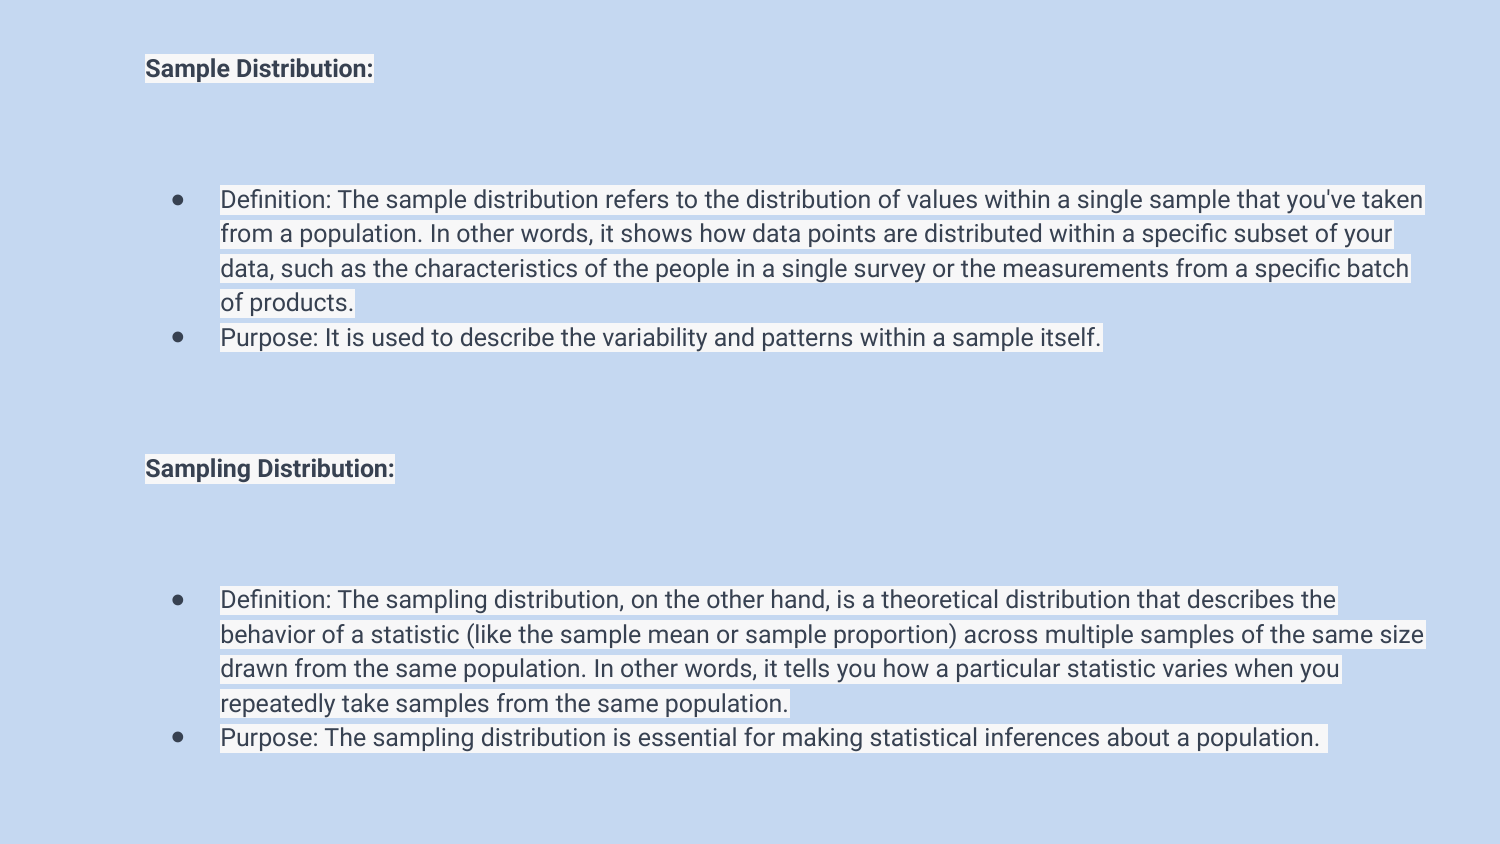

Sample Distribution:

Definition: The sample distribution refers to the distribution of values within a single sample that you've taken from a population. In other words, it shows how data points are distributed within a specific subset of your data, such as the characteristics of the people in a single survey or the measurements from a specific batch of products.
Purpose: It is used to describe the variability and patterns within a sample itself.

Sampling Distribution:

Definition: The sampling distribution, on the other hand, is a theoretical distribution that describes the behavior of a statistic (like the sample mean or sample proportion) across multiple samples of the same size drawn from the same population. In other words, it tells you how a particular statistic varies when you repeatedly take samples from the same population.
Purpose: The sampling distribution is essential for making statistical inferences about a population.